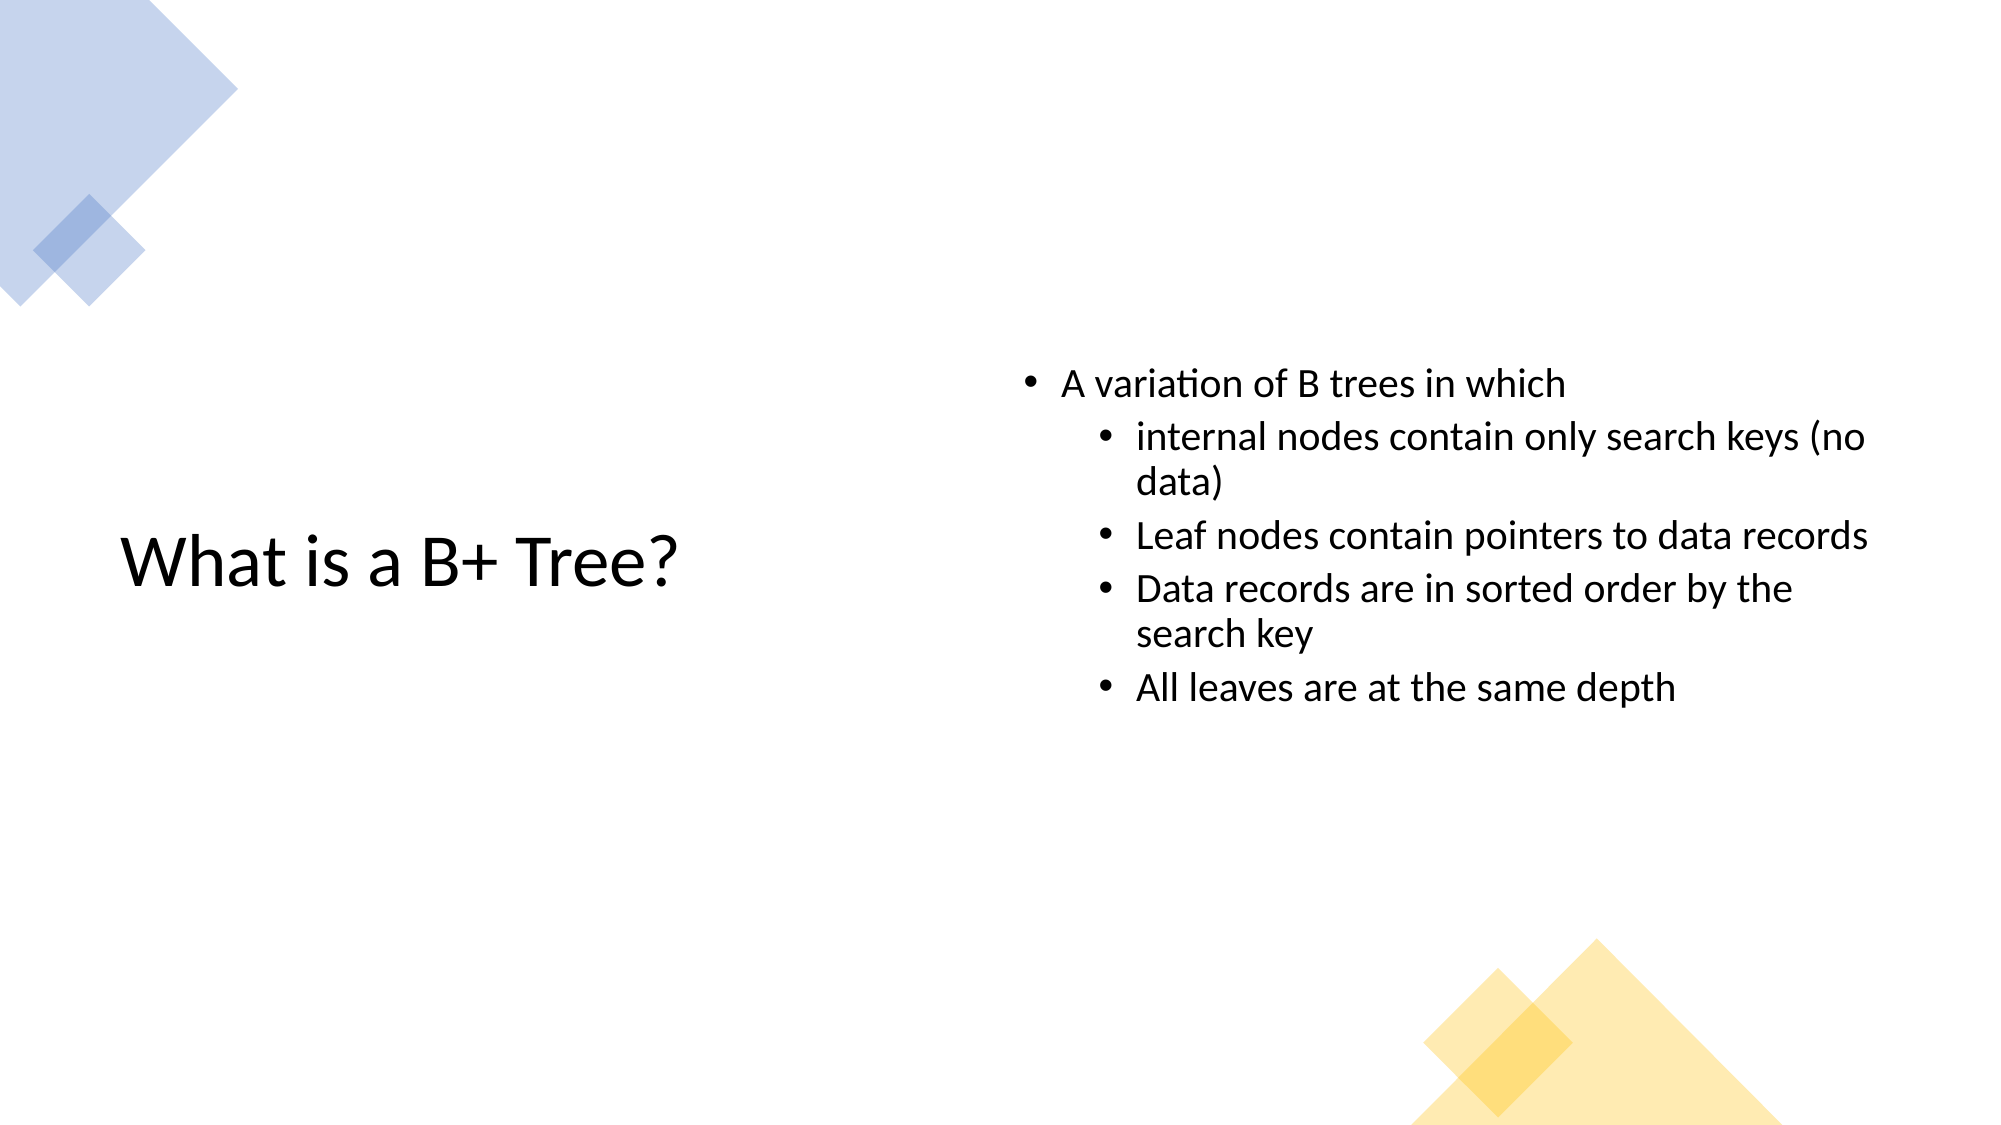

# What is a B+ Tree?
A variation of B trees in which
internal nodes contain only search keys (no data)
Leaf nodes contain pointers to data records
Data records are in sorted order by the search key
All leaves are at the same depth